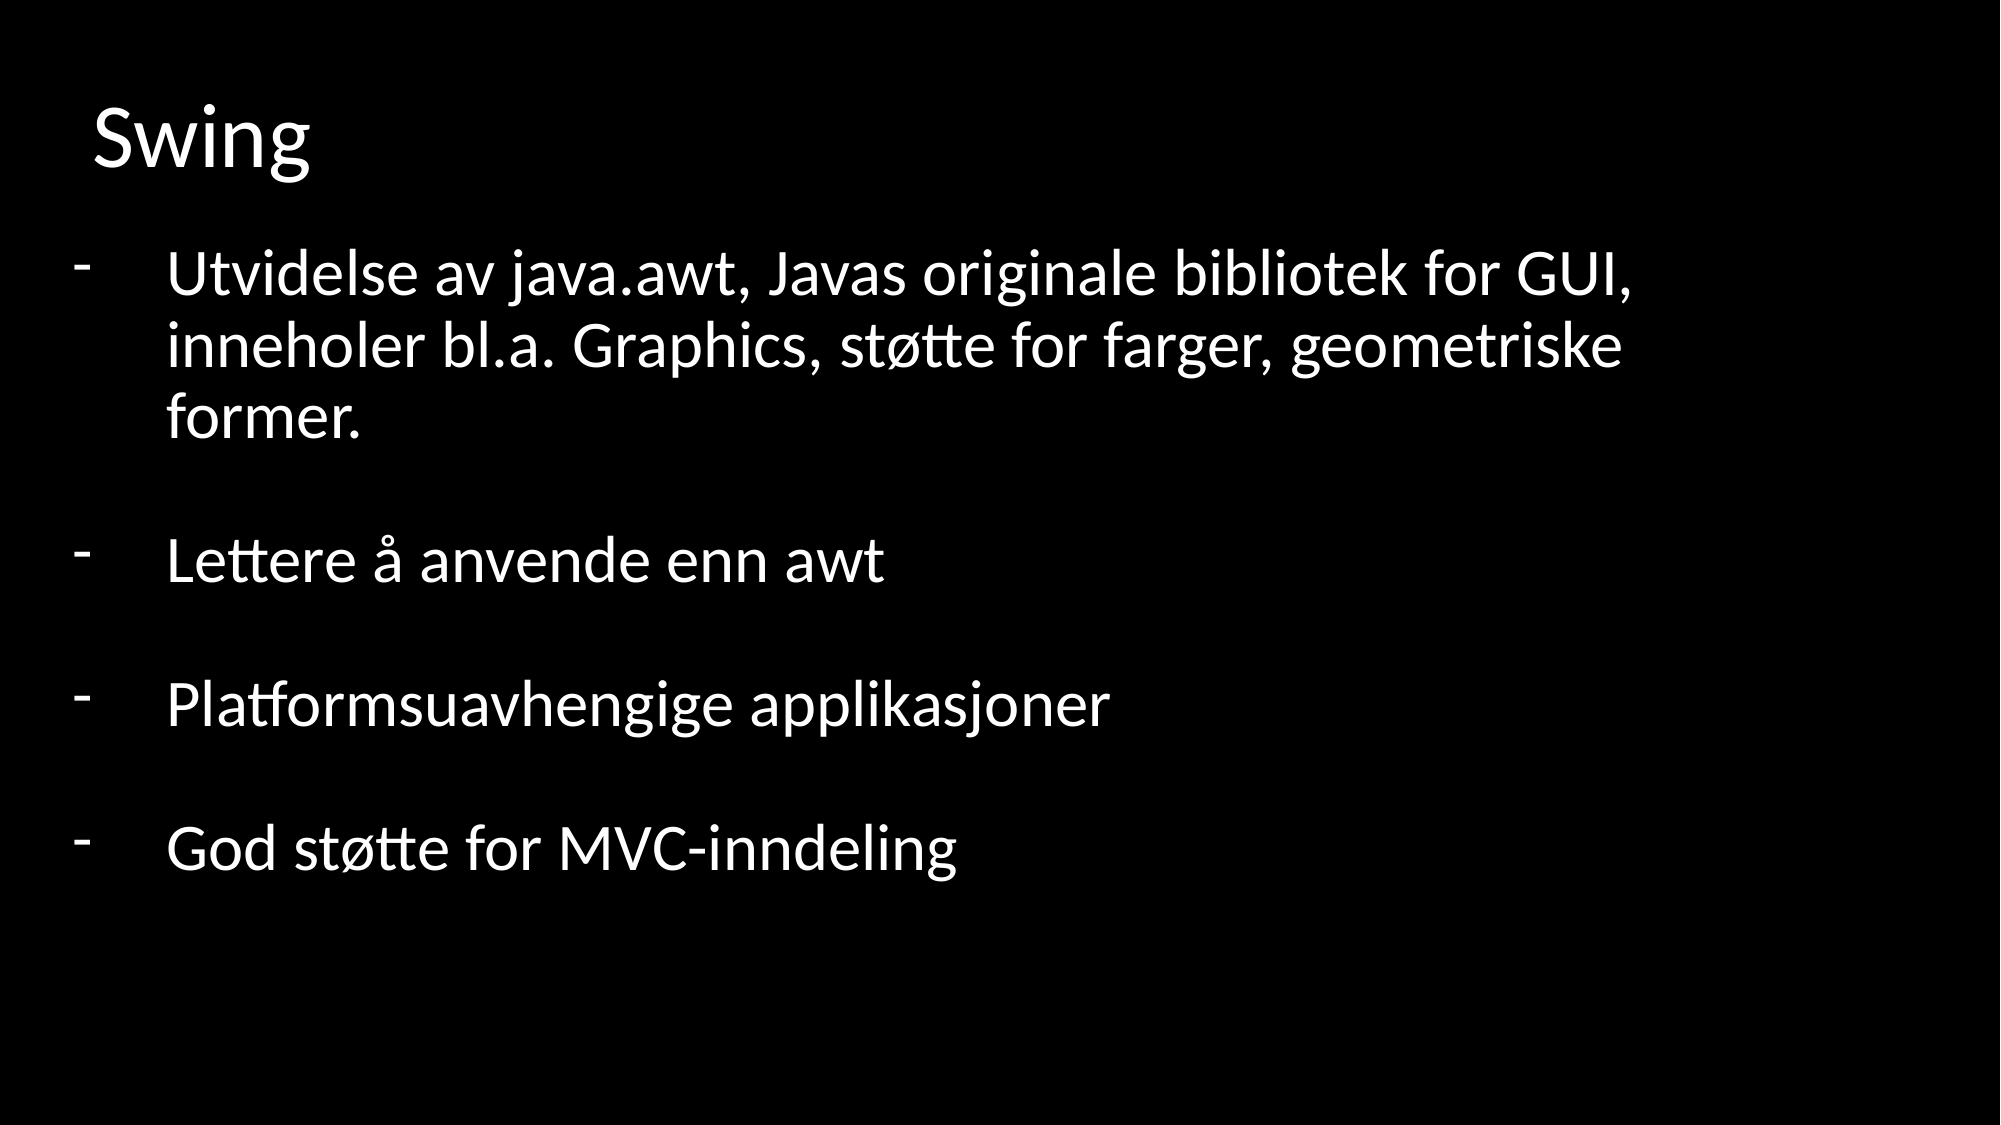

# Swing
Utvidelse av java.awt, Javas originale bibliotek for GUI, inneholer bl.a. Graphics, støtte for farger, geometriske former.

Lettere å anvende enn awt

Platformsuavhengige applikasjoner

God støtte for MVC-inndeling